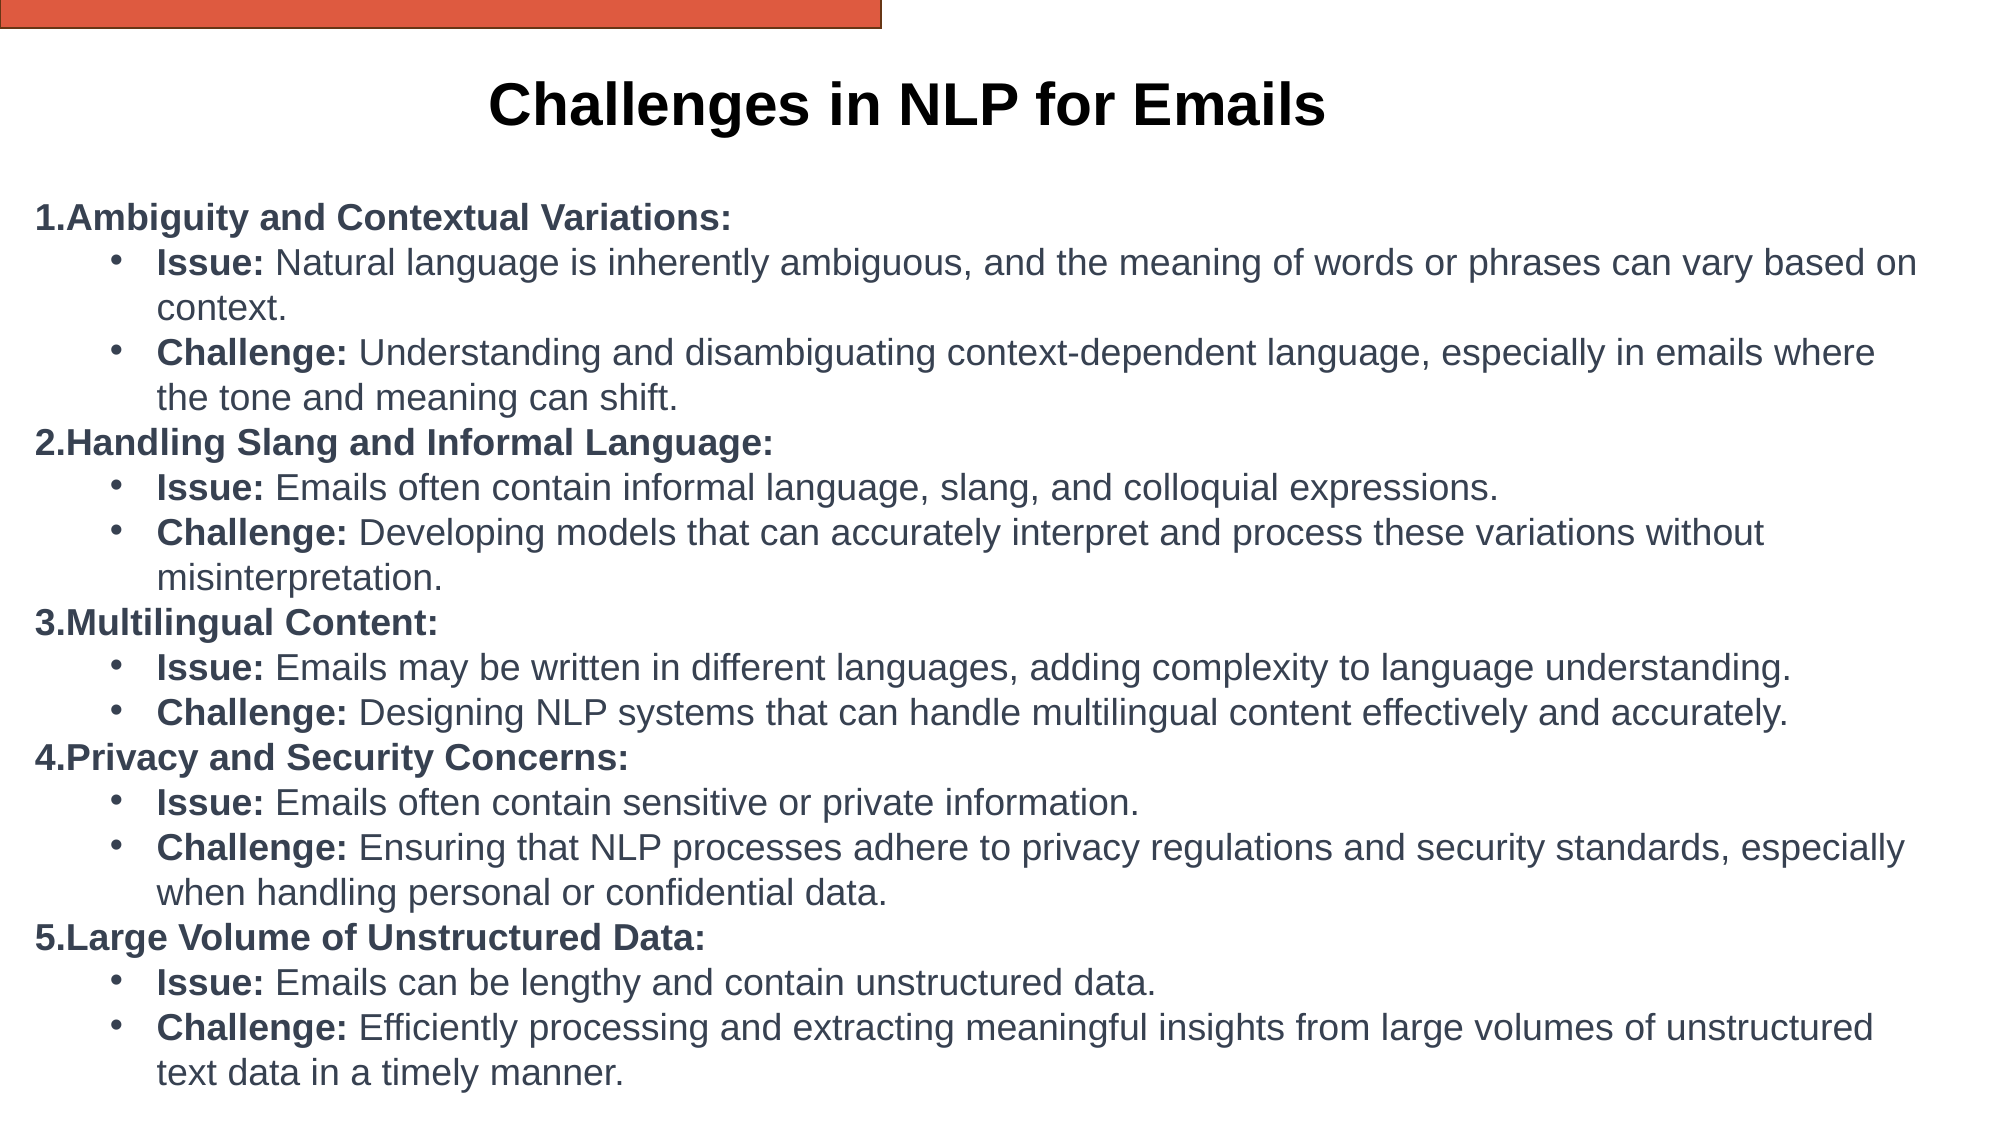

Challenges in NLP for Emails
Ambiguity and Contextual Variations:
Issue: Natural language is inherently ambiguous, and the meaning of words or phrases can vary based on context.
Challenge: Understanding and disambiguating context-dependent language, especially in emails where the tone and meaning can shift.
Handling Slang and Informal Language:
Issue: Emails often contain informal language, slang, and colloquial expressions.
Challenge: Developing models that can accurately interpret and process these variations without misinterpretation.
Multilingual Content:
Issue: Emails may be written in different languages, adding complexity to language understanding.
Challenge: Designing NLP systems that can handle multilingual content effectively and accurately.
Privacy and Security Concerns:
Issue: Emails often contain sensitive or private information.
Challenge: Ensuring that NLP processes adhere to privacy regulations and security standards, especially when handling personal or confidential data.
Large Volume of Unstructured Data:
Issue: Emails can be lengthy and contain unstructured data.
Challenge: Efficiently processing and extracting meaningful insights from large volumes of unstructured text data in a timely manner.